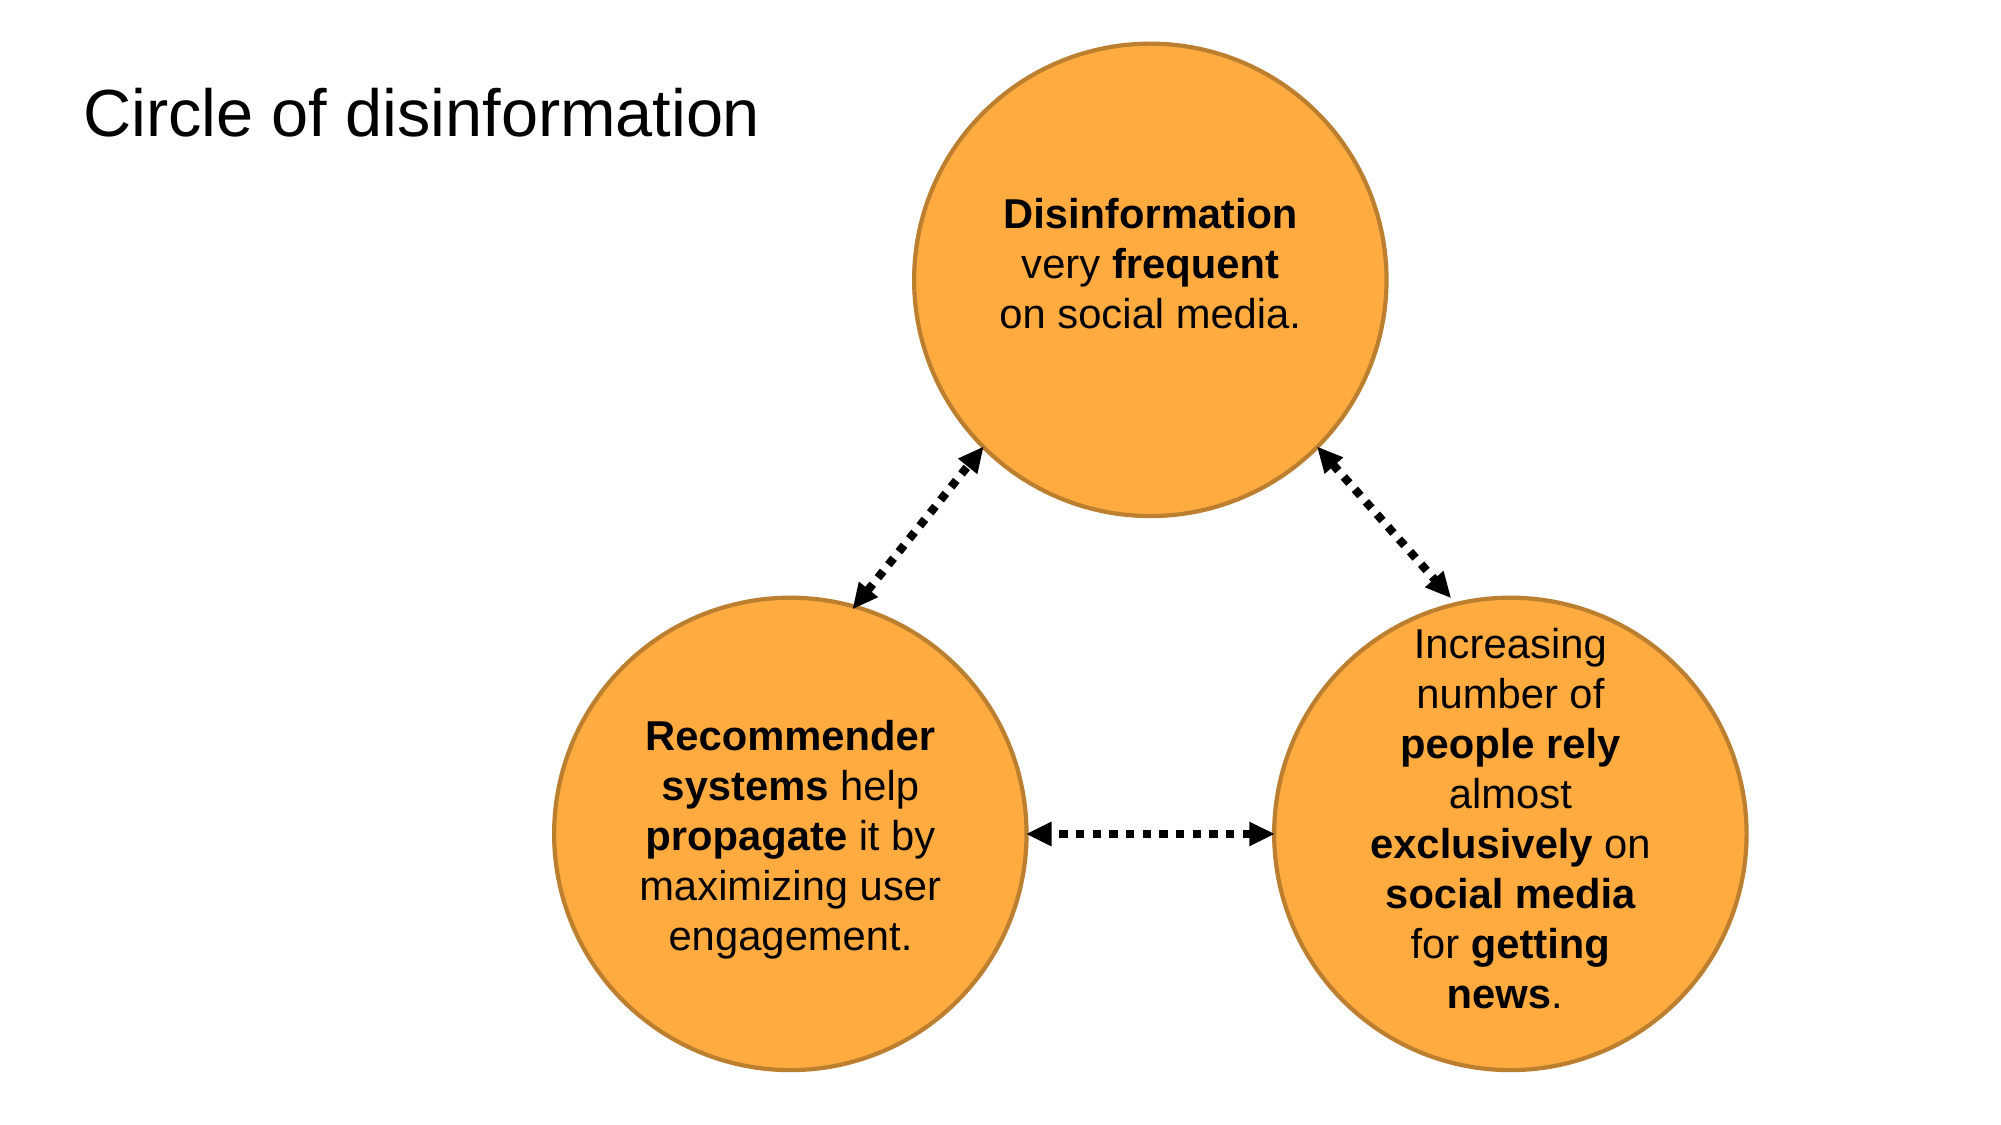

Disinformation very frequent on social media.

# Circle of disinformation
Recommender systems help propagate it by maximizing user engagement.
Increasing number of people rely almost exclusively on social media for getting news.